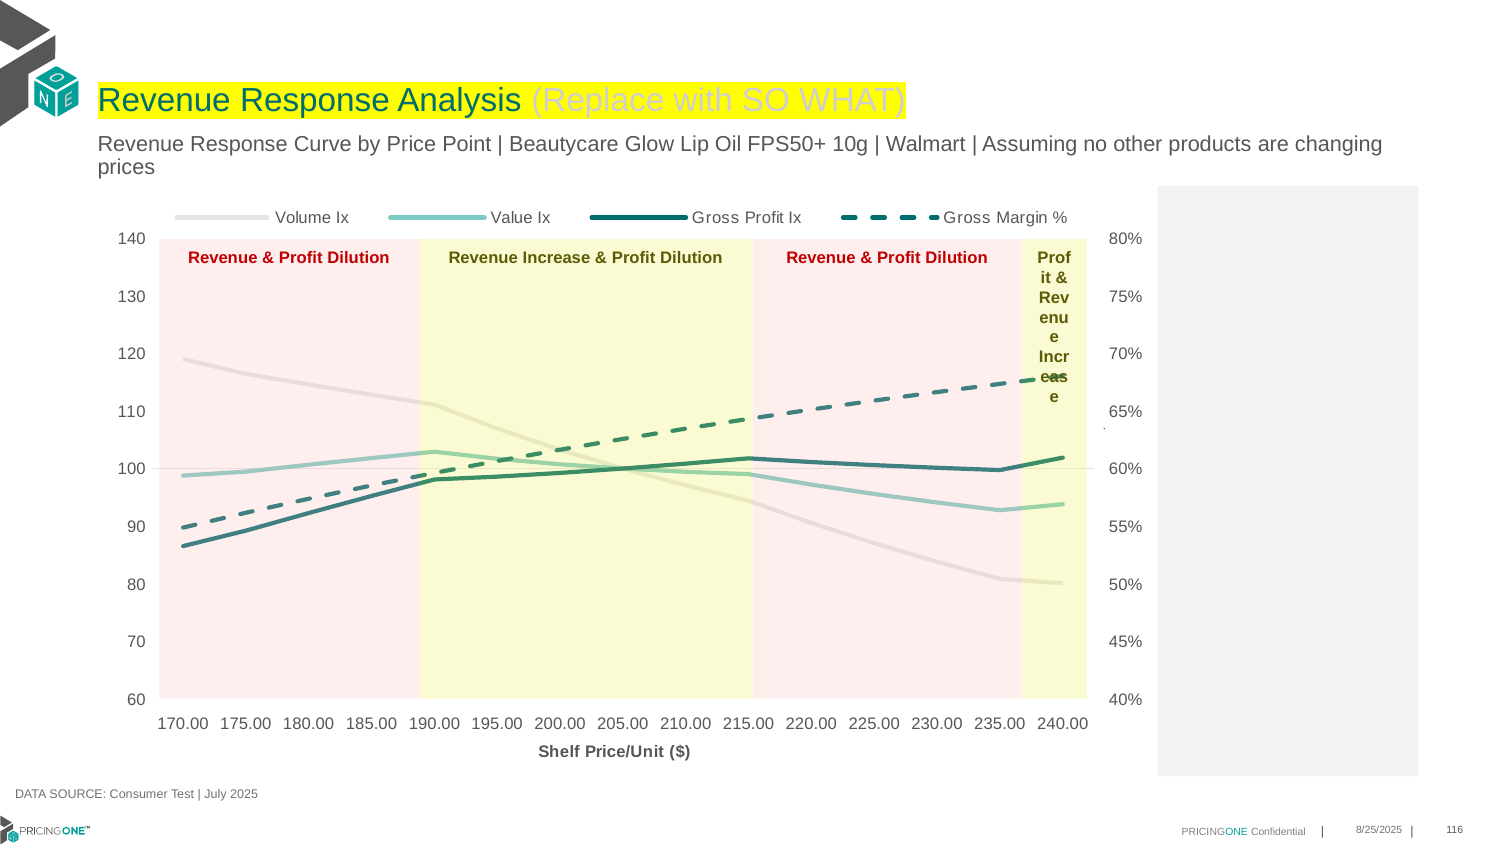

# Revenue Response Analysis (Replace with SO WHAT)

Revenue Response Curve by Price Point | Beautycare Glow Lip Oil FPS50+ 10g | Walmart | Assuming no other products are changing prices

### Chart:

| Category | Volume Ix | Value Ix | Gross Profit Ix | Gross Margin % |
|---|---|---|---|---|
| 170.00 | 118.99805911554435 | 98.77461265547203 | 86.5293988779218 | 0.5486791296343507 |
| 175.00 | 116.43896524941302 | 99.46701703420628 | 89.20718471784294 | 0.5615740116447979 |
| 180.00 | 114.60551110447605 | 100.66205622290842 | 92.26968821634685 | 0.5737525113213314 |
| 185.00 | 112.82359737261112 | 101.81455454509738 | 95.23276520944252 | 0.5852727137180521 |
| 190.00 | 111.09098584335833 | 102.92624284103395 | 98.10046613613615 | 0.5961865896728401 |
| 195.00 | 106.92739380041351 | 101.69260342229623 | 98.59162946657422 | 0.6065407796812289 |
| 200.00 | 103.26196685136293 | 100.73615122707476 | 99.2369579657618 | 0.6163772601891984 |
| 205.00 | 100.0 | 100.0 | 100.0 | 0.6257339123797057 |
| 210.00 | 97.06836302738695 | 99.43976361935513 | 100.85195378794627 | 0.6346450097039984 |
| 215.00 | 94.4101539559604 | 99.02068466447864 | 101.77010883868505 | 0.6431416373853007 |
| 220.00 | 90.54324304773925 | 97.19974740381485 | 101.1309948283017 | 0.651252054717453 |
| 225.00 | 87.0241545590827 | 95.5680213478817 | 100.59248009239073 | 0.659002009057065 |
| 230.00 | 83.80055052771024 | 94.09305993004632 | 100.13269927410289 | 0.6664150088601722 |
| 235.00 | 80.83056375114839 | 92.7491119783356 | 99.73454634494296 | 0.6735125618631476 |
| 240.00 | 80.05742770569559 | 93.790908906786 | 101.90112363648669 | 0.6803143834909986 |
Revenue & Profit Dilution
Revenue Increase & Profit Dilution
Revenue & Profit Dilution
Profit & Revenue Increase

DATA SOURCE: Consumer Test | July 2025

8/25/2025
116